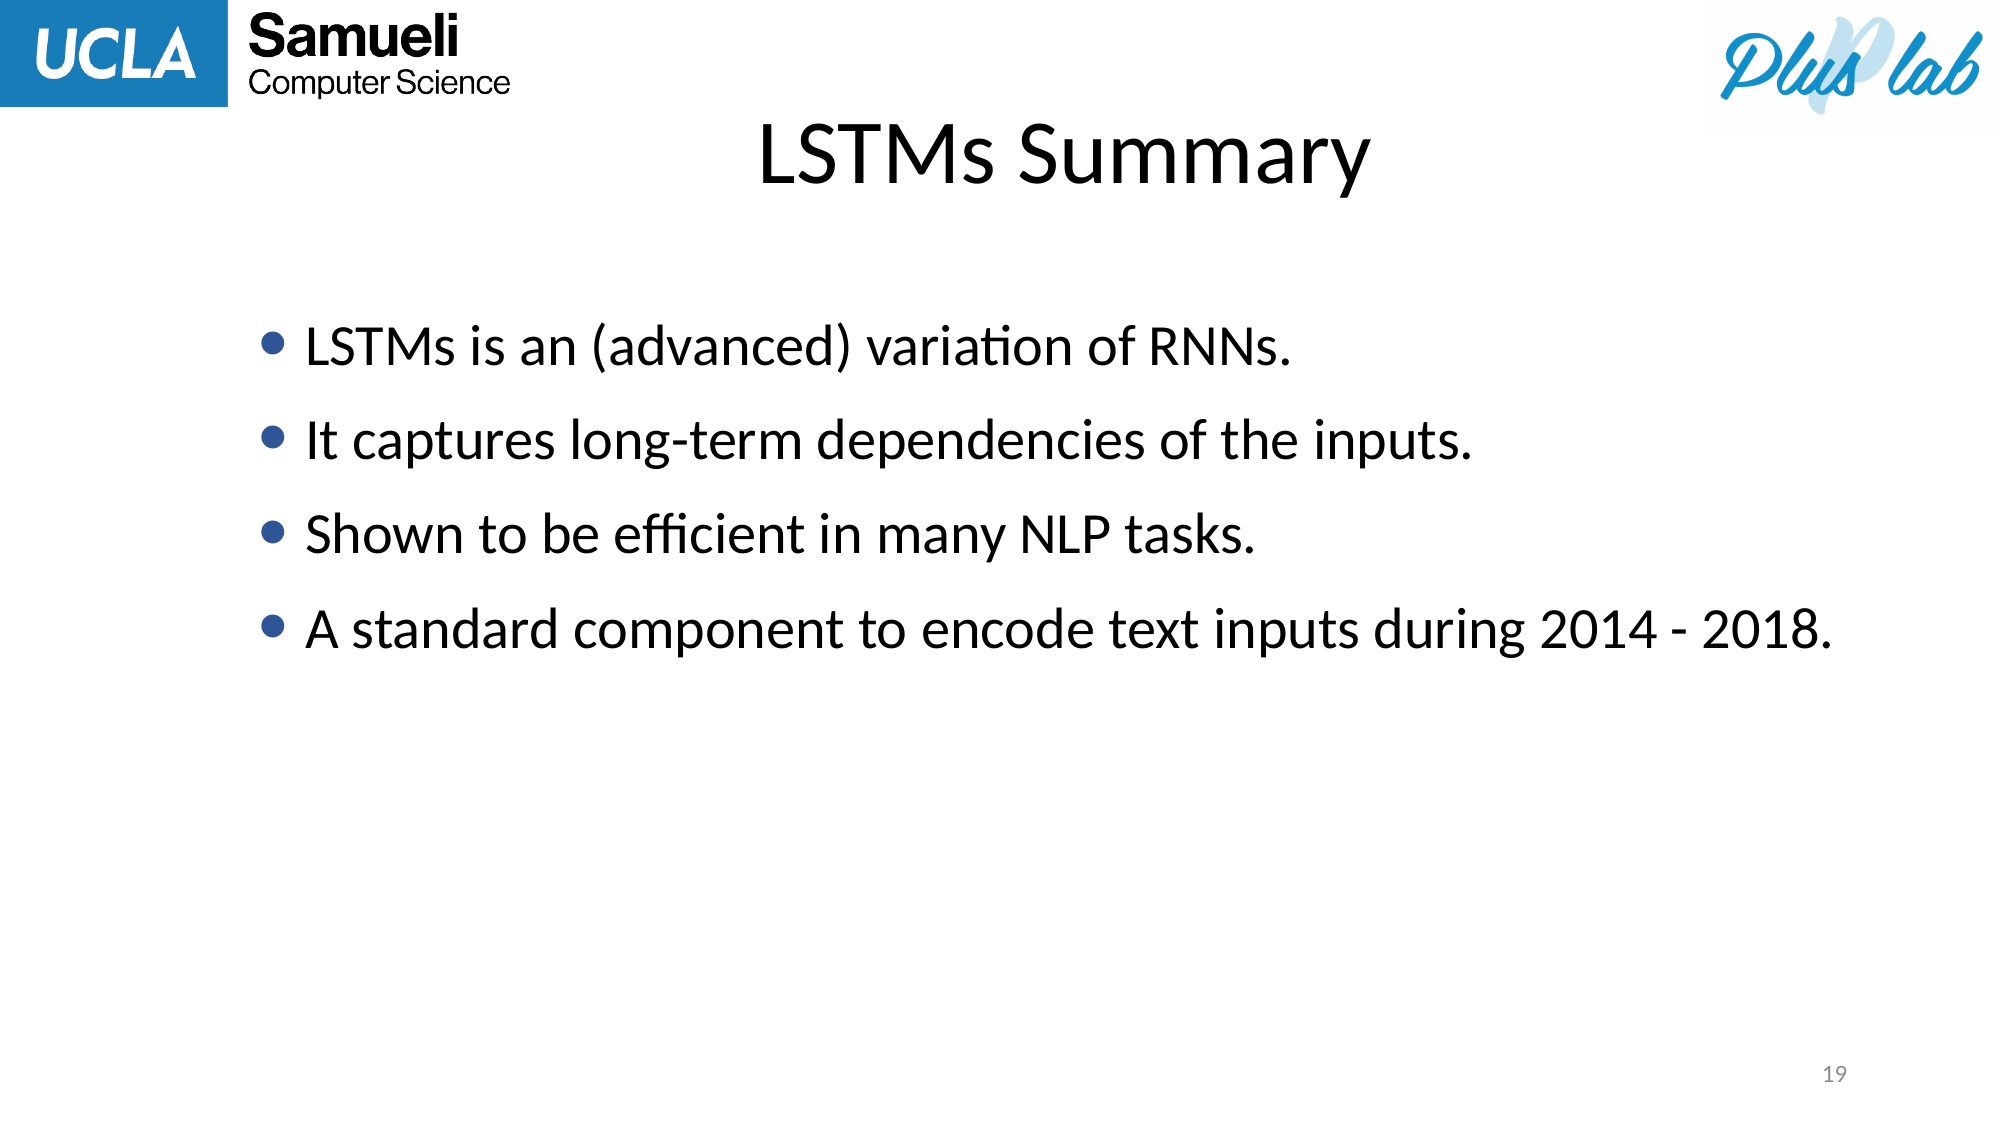

# LSTMs Summary
LSTMs is an (advanced) variation of RNNs.
It captures long-term dependencies of the inputs.
Shown to be efficient in many NLP tasks.
A standard component to encode text inputs during 2014 - 2018.
19